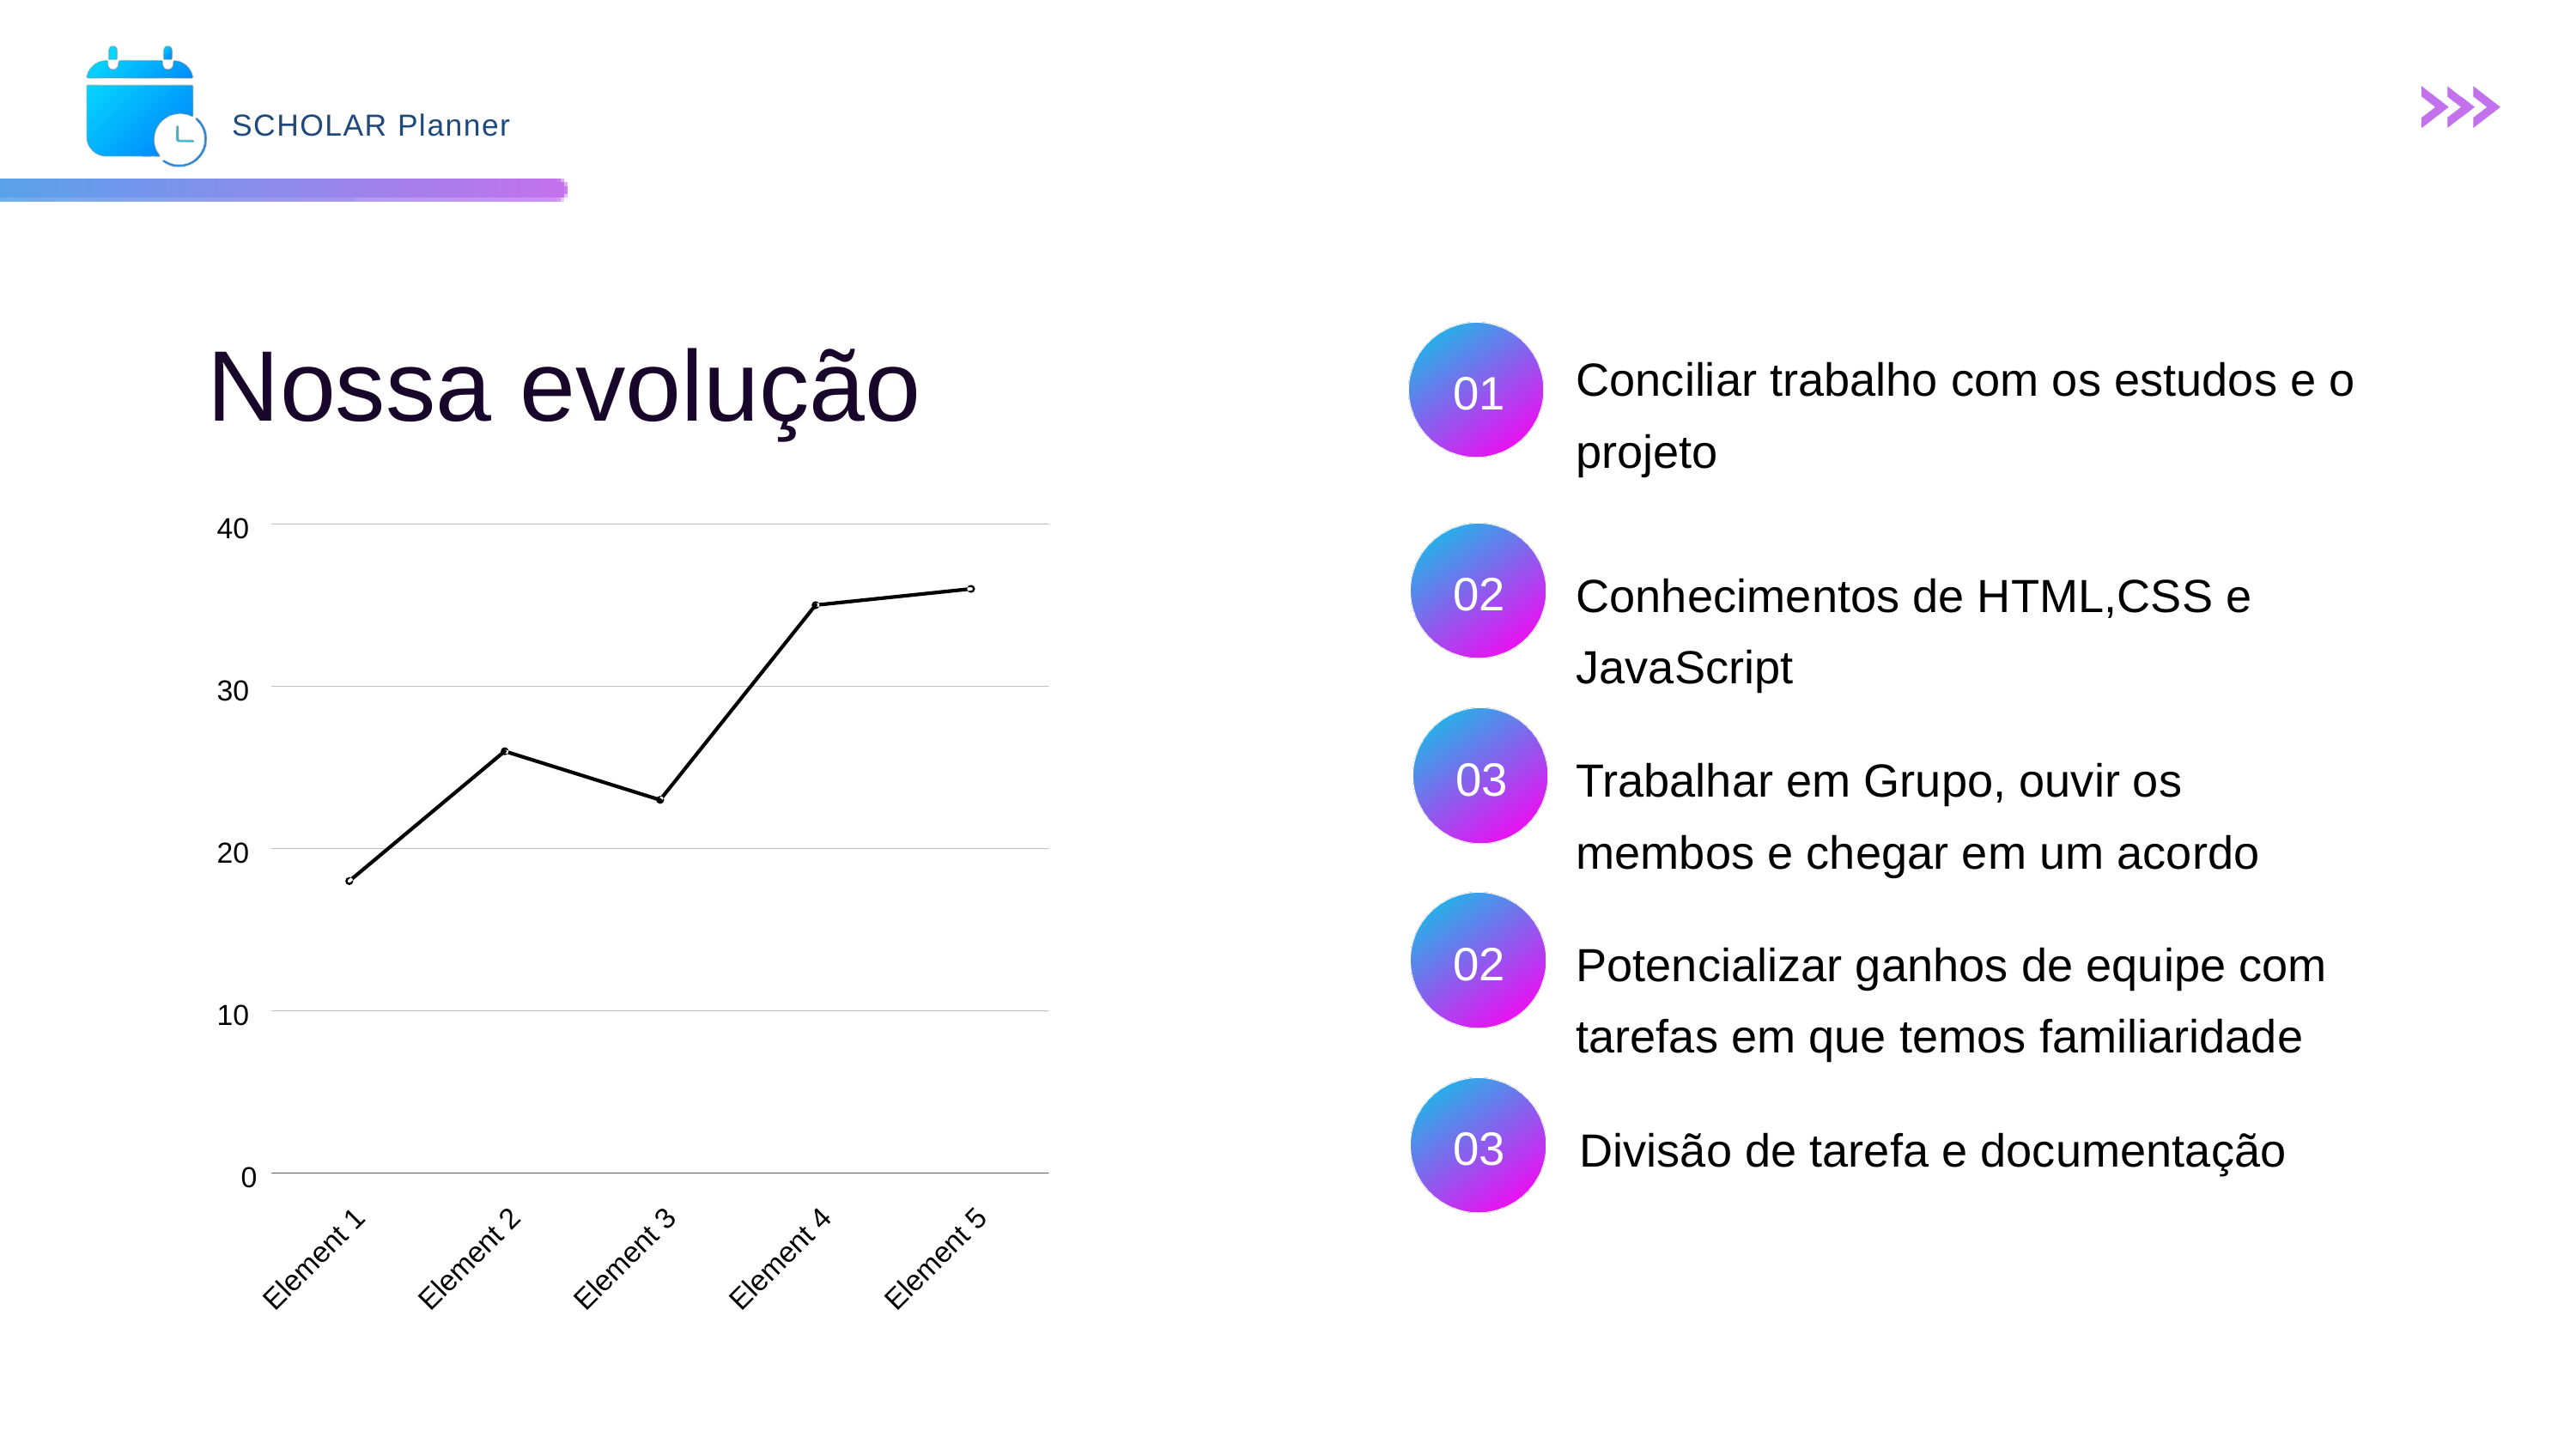

SCHOLAR Planner

Nossa evolução

Conciliar trabalho com os estudos e o projeto
01
40

30
20
10
0
Element 1
Element 2
Element 3
Element 4
Element 5

Conhecimentos de HTML,CSS e JavaScript
02

Trabalhar em Grupo, ouvir os membos e chegar em um acordo
03

Potencializar ganhos de equipe com tarefas em que temos familiaridade
02

Divisão de tarefa e documentação
03